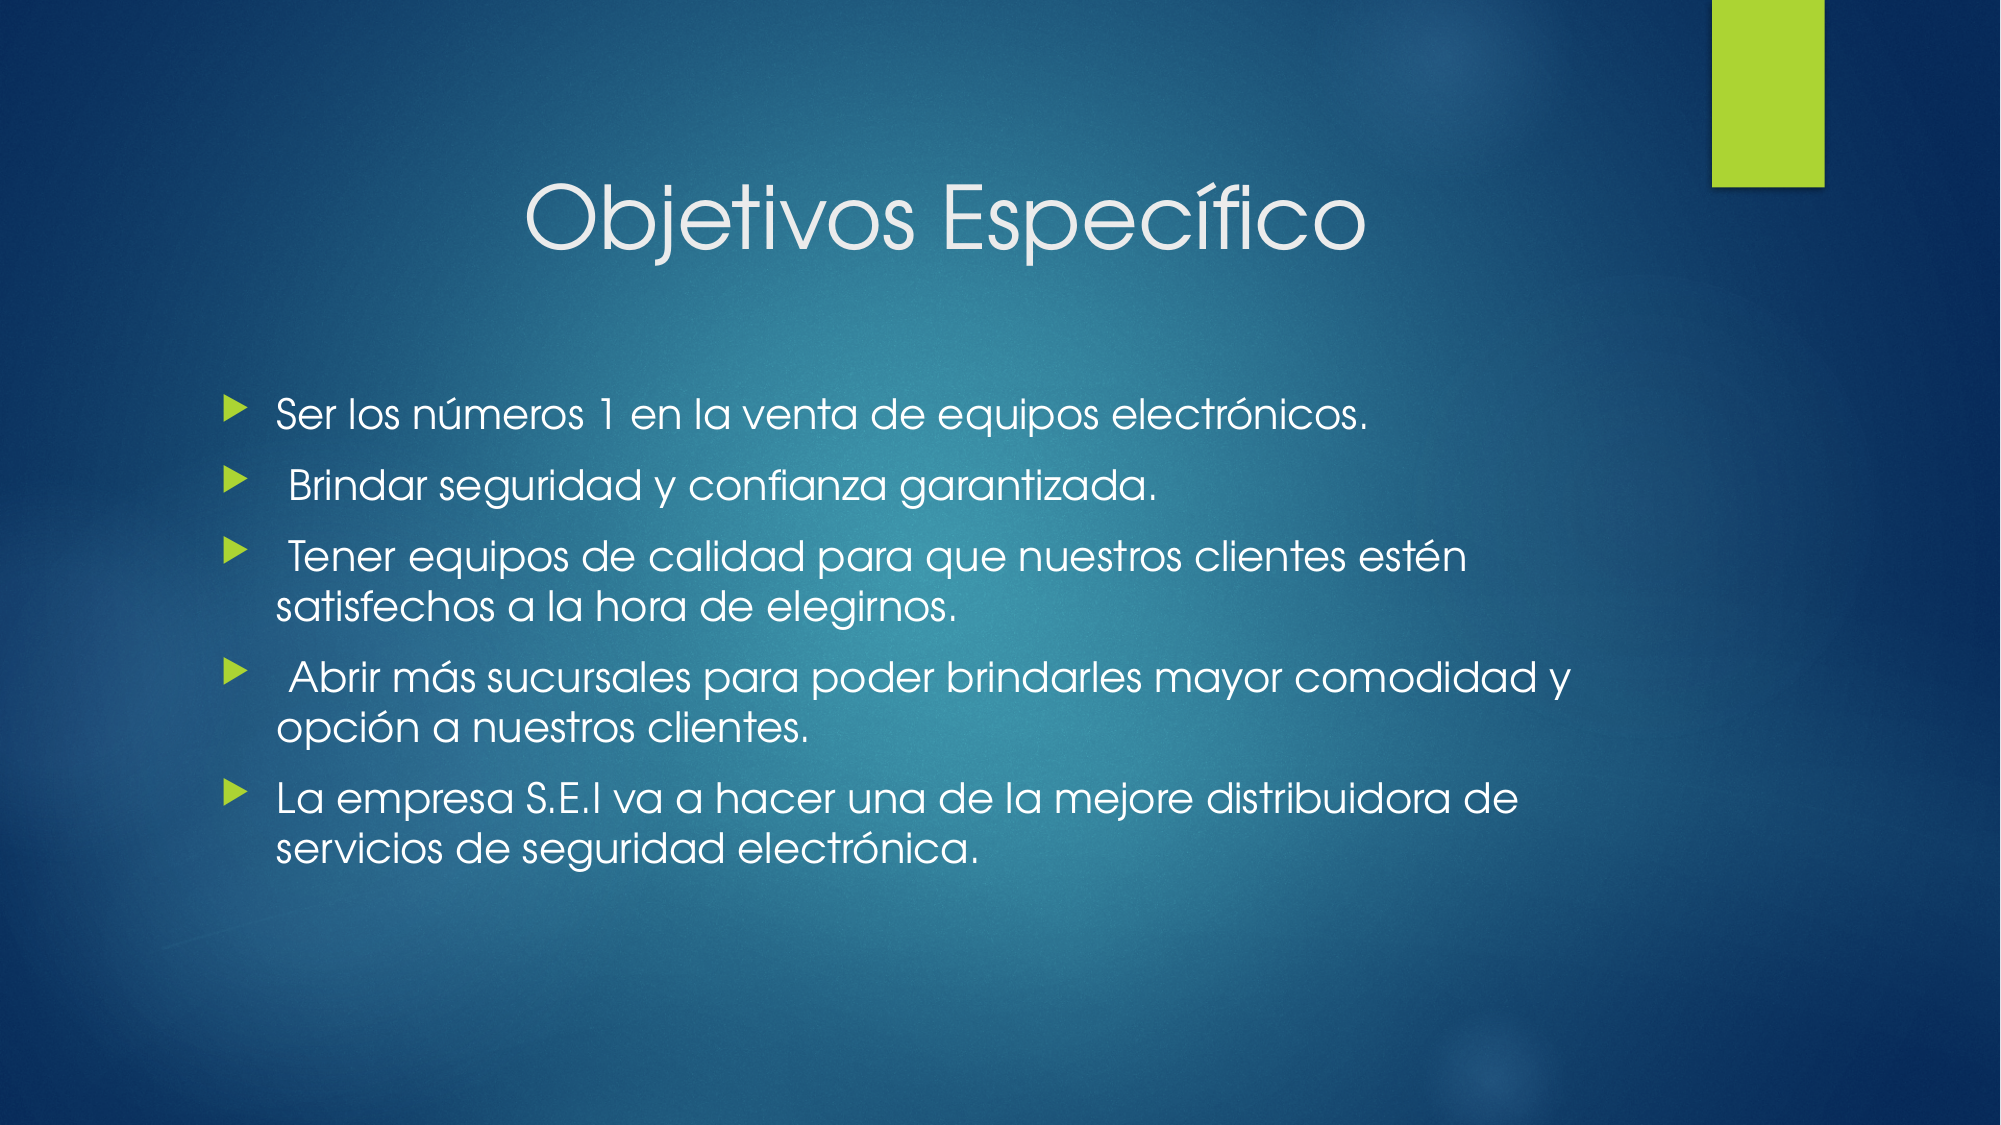

# Objetivos Específico
Ser los números 1 en la venta de equipos electrónicos.
 Brindar seguridad y confianza garantizada.
 Tener equipos de calidad para que nuestros clientes estén satisfechos a la hora de elegirnos.
 Abrir más sucursales para poder brindarles mayor comodidad y opción a nuestros clientes.
La empresa S.E.I va a hacer una de la mejore distribuidora de servicios de seguridad electrónica.